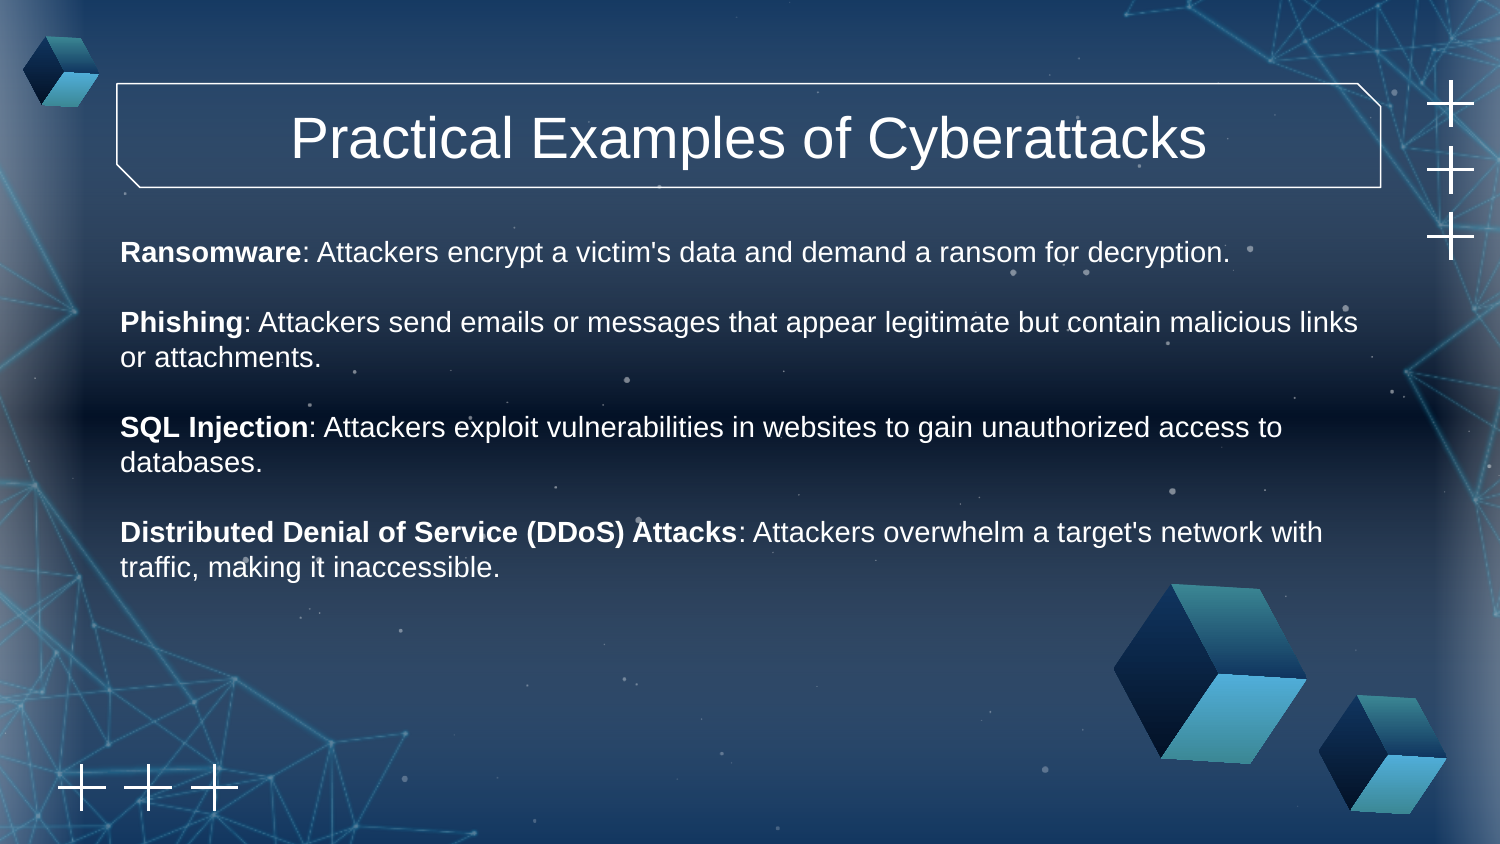

Practical Examples of Cyberattacks
Ransomware: Attackers encrypt a victim's data and demand a ransom for decryption.

Phishing: Attackers send emails or messages that appear legitimate but contain malicious links or attachments.

SQL Injection: Attackers exploit vulnerabilities in websites to gain unauthorized access to databases.

Distributed Denial of Service (DDoS) Attacks: Attackers overwhelm a target's network with traffic, making it inaccessible.